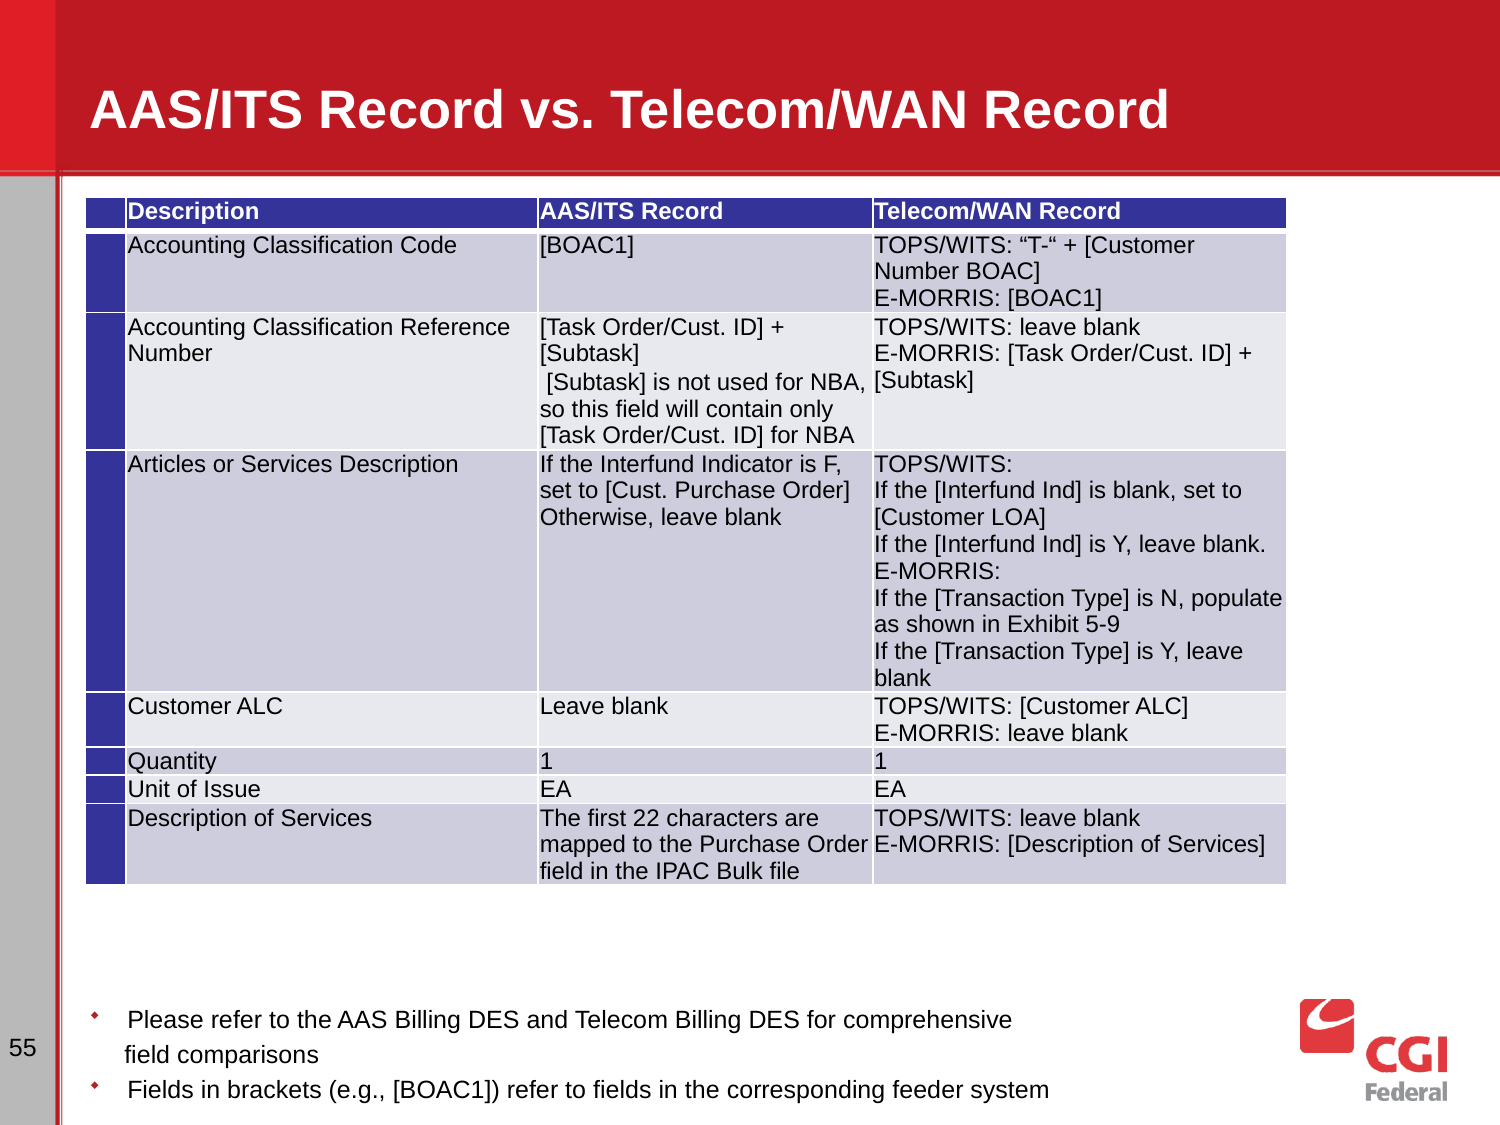

# AAS/ITS Record vs. Telecom/WAN Record
|  | Description | AAS/ITS Record | Telecom/WAN Record |
| --- | --- | --- | --- |
|  | Accounting Classification Code | [BOAC1] | TOPS/WITS: “T-“ + [Customer Number BOAC] E-MORRIS: [BOAC1] |
|  | Accounting Classification Reference Number | [Task Order/Cust. ID] + [Subtask] [Subtask] is not used for NBA, so this field will contain only [Task Order/Cust. ID] for NBA | TOPS/WITS: leave blank E-MORRIS: [Task Order/Cust. ID] + [Subtask] |
|  | Articles or Services Description | If the Interfund Indicator is F, set to [Cust. Purchase Order] Otherwise, leave blank | TOPS/WITS: If the [Interfund Ind] is blank, set to [Customer LOA] If the [Interfund Ind] is Y, leave blank. E-MORRIS: If the [Transaction Type] is N, populate as shown in Exhibit 5‑9 If the [Transaction Type] is Y, leave blank |
|  | Customer ALC | Leave blank | TOPS/WITS: [Customer ALC] E-MORRIS: leave blank |
|  | Quantity | 1 | 1 |
|  | Unit of Issue | EA | EA |
|  | Description of Services | The first 22 characters are mapped to the Purchase Order field in the IPAC Bulk file | TOPS/WITS: leave blank E-MORRIS: [Description of Services] |
Please refer to the AAS Billing DES and Telecom Billing DES for comprehensive
     field comparisons
Fields in brackets (e.g., [BOAC1]) refer to fields in the corresponding feeder system

55